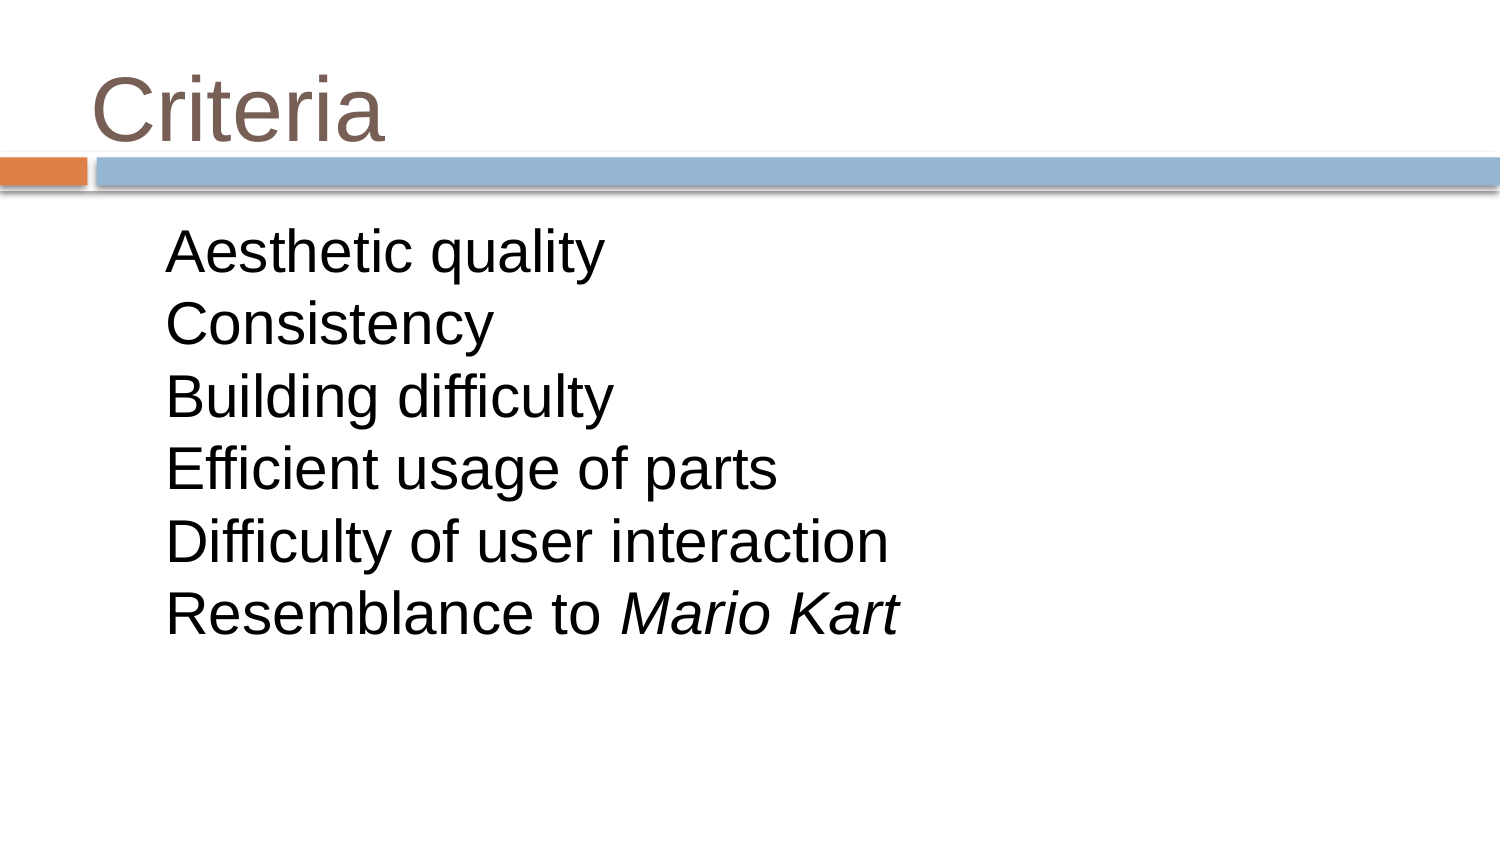

# Criteria
Aesthetic quality
Consistency
Building difficulty
Efficient usage of parts
Difficulty of user interaction
Resemblance to Mario Kart